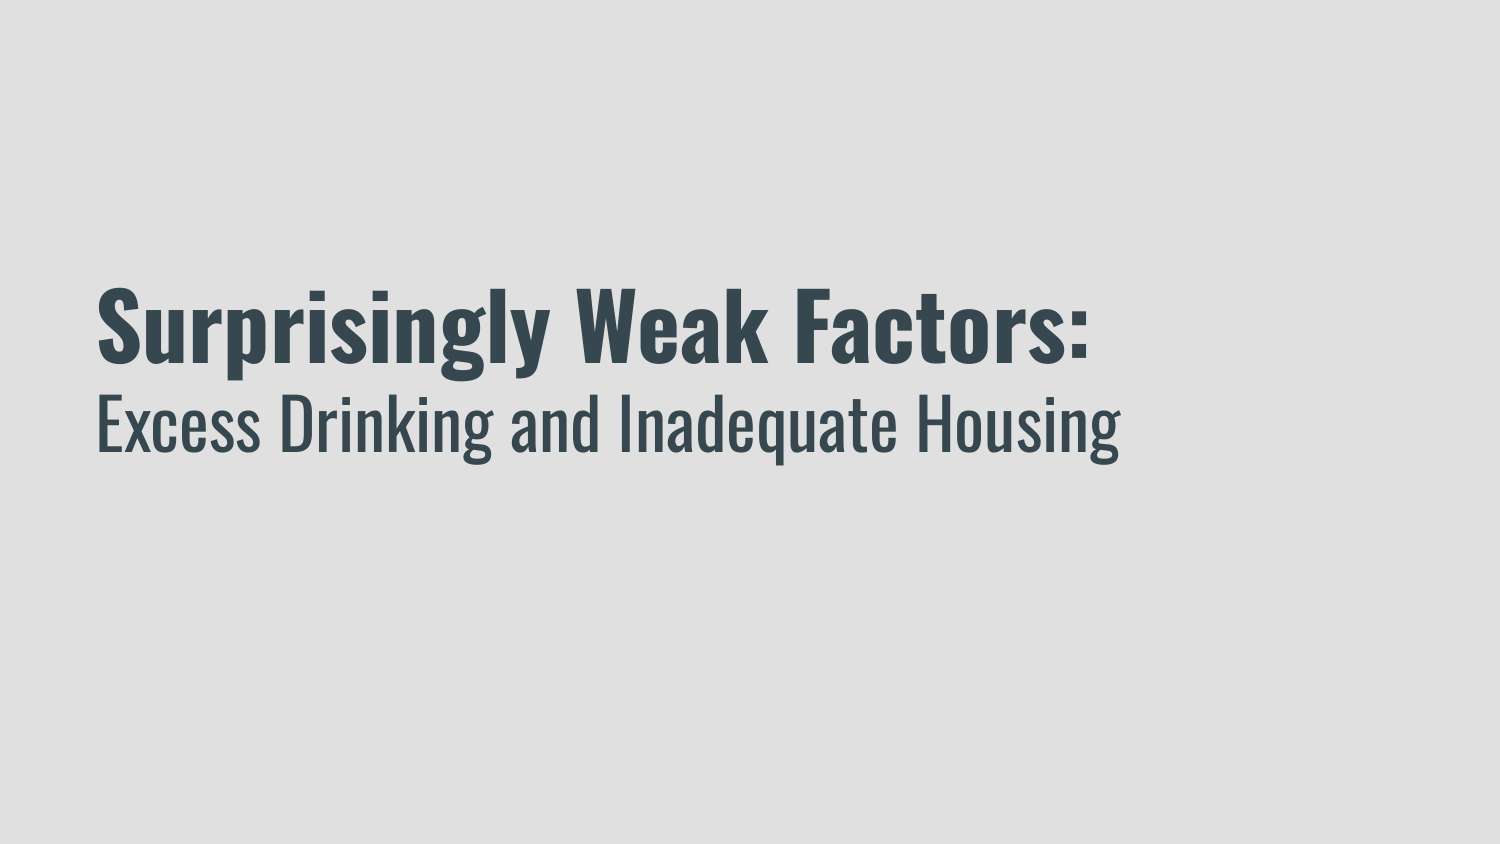

# Surprisingly Weak Factors:
Excess Drinking and Inadequate Housing